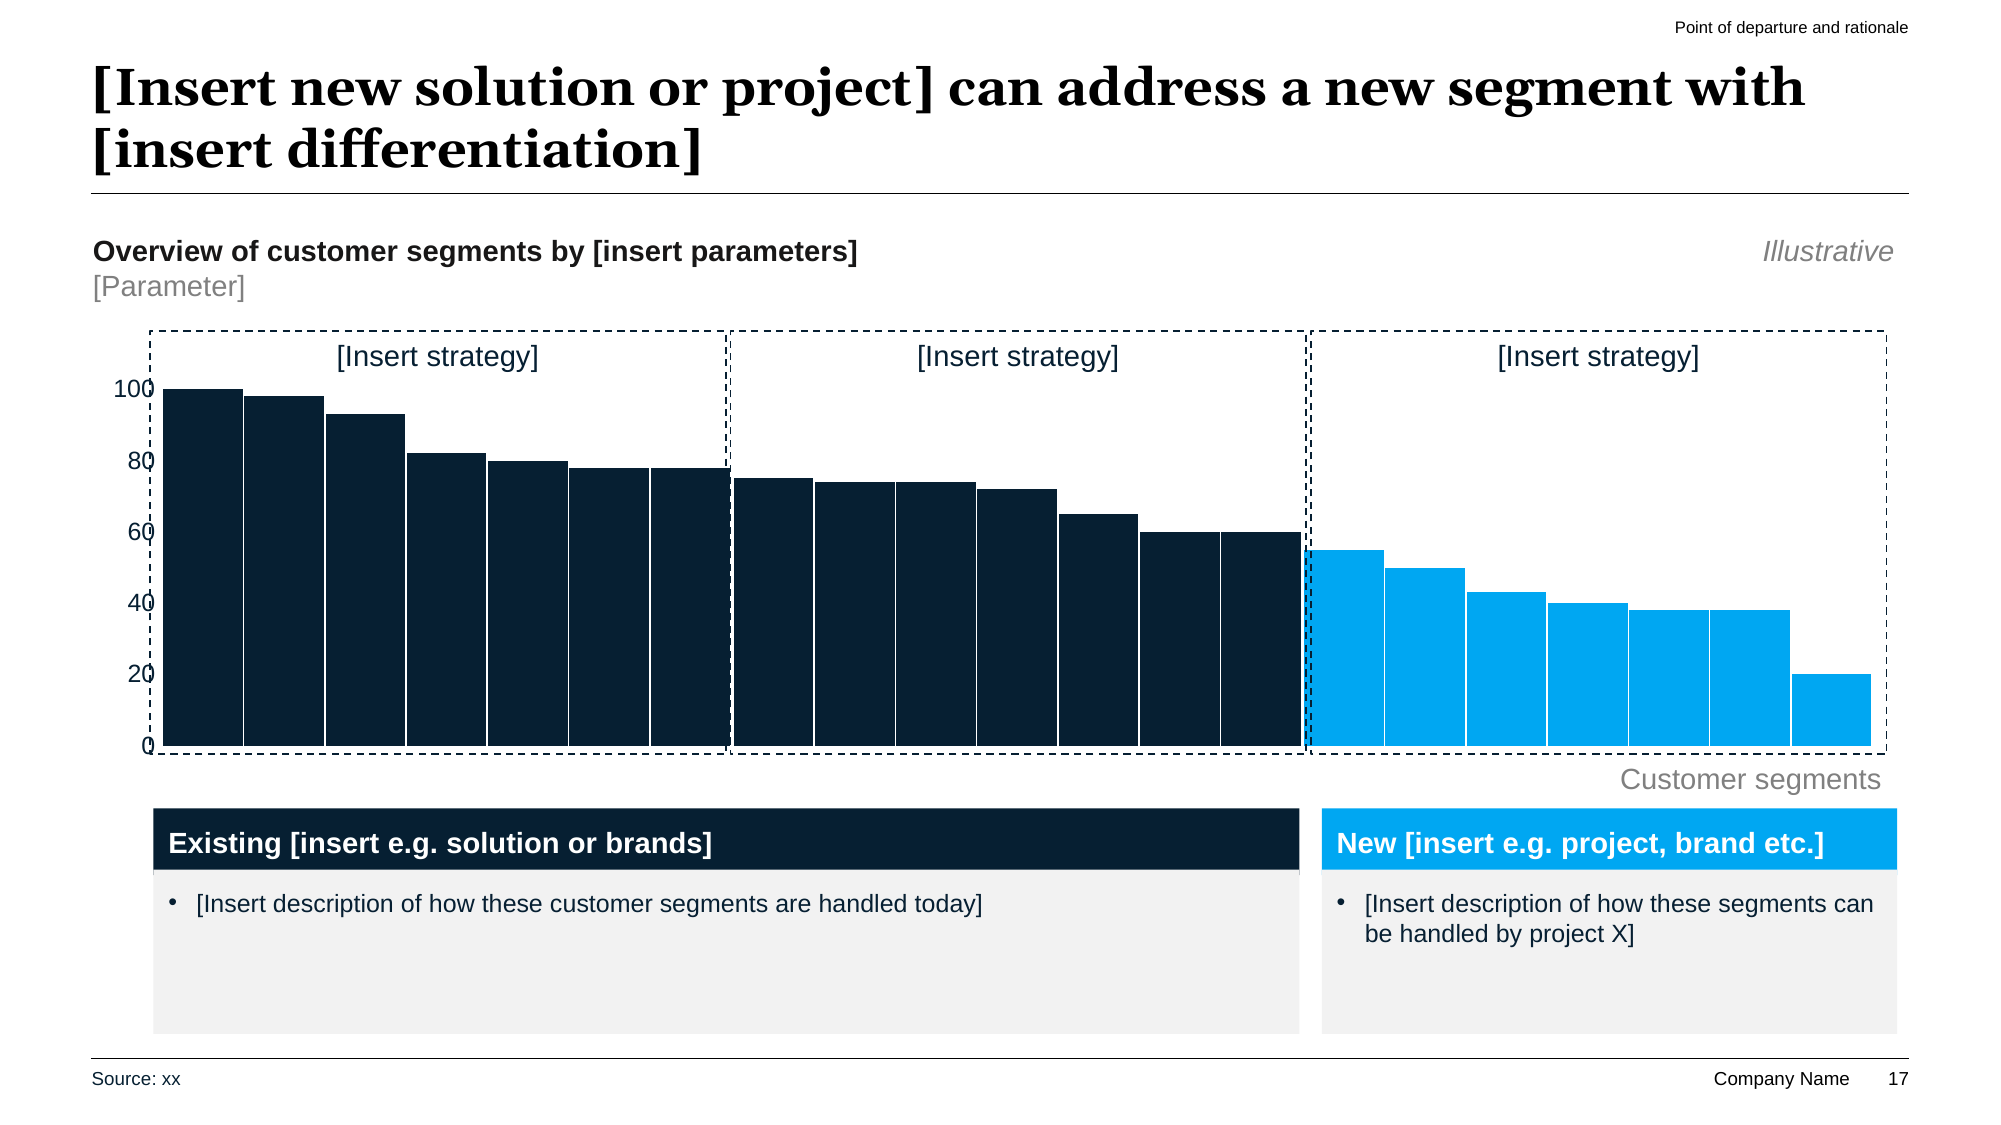

Point of departure and rationale
# [Insert new solution or project] can address a new segment with [insert differentiation]
Overview of customer segments by [insert parameters]
[Parameter]
Illustrative
Defend the core
Accelerate growth
Tap into new growth segments
[Insert strategy]
[Insert strategy]
[Insert strategy]

### Chart

| Category | Series 1 | Series 2 | Series 3 | Series 4 | Series 5 | Series 6 | Series 7 |
|---|---|---|---|---|---|---|---|
| Category 1 | 100.0 | 98.0 | 93.0 | 82.0 | 80.0 | 78.0 | 78.0 |
| Category 2 | 75.0 | 74.0 | 74.0 | 72.0 | 65.0 | 60.0 | 60.0 |
| Category 3 | 55.0 | 50.0 | 43.0 | 40.0 | 38.0 | 38.0 | 20.0 |
Customer segments
Existing [insert e.g. solution or brands]
New [insert e.g. project, brand etc.]
[Insert description of how these customer segments are handled today]
[Insert description of how these segments can be handled by project X]
Source: xx